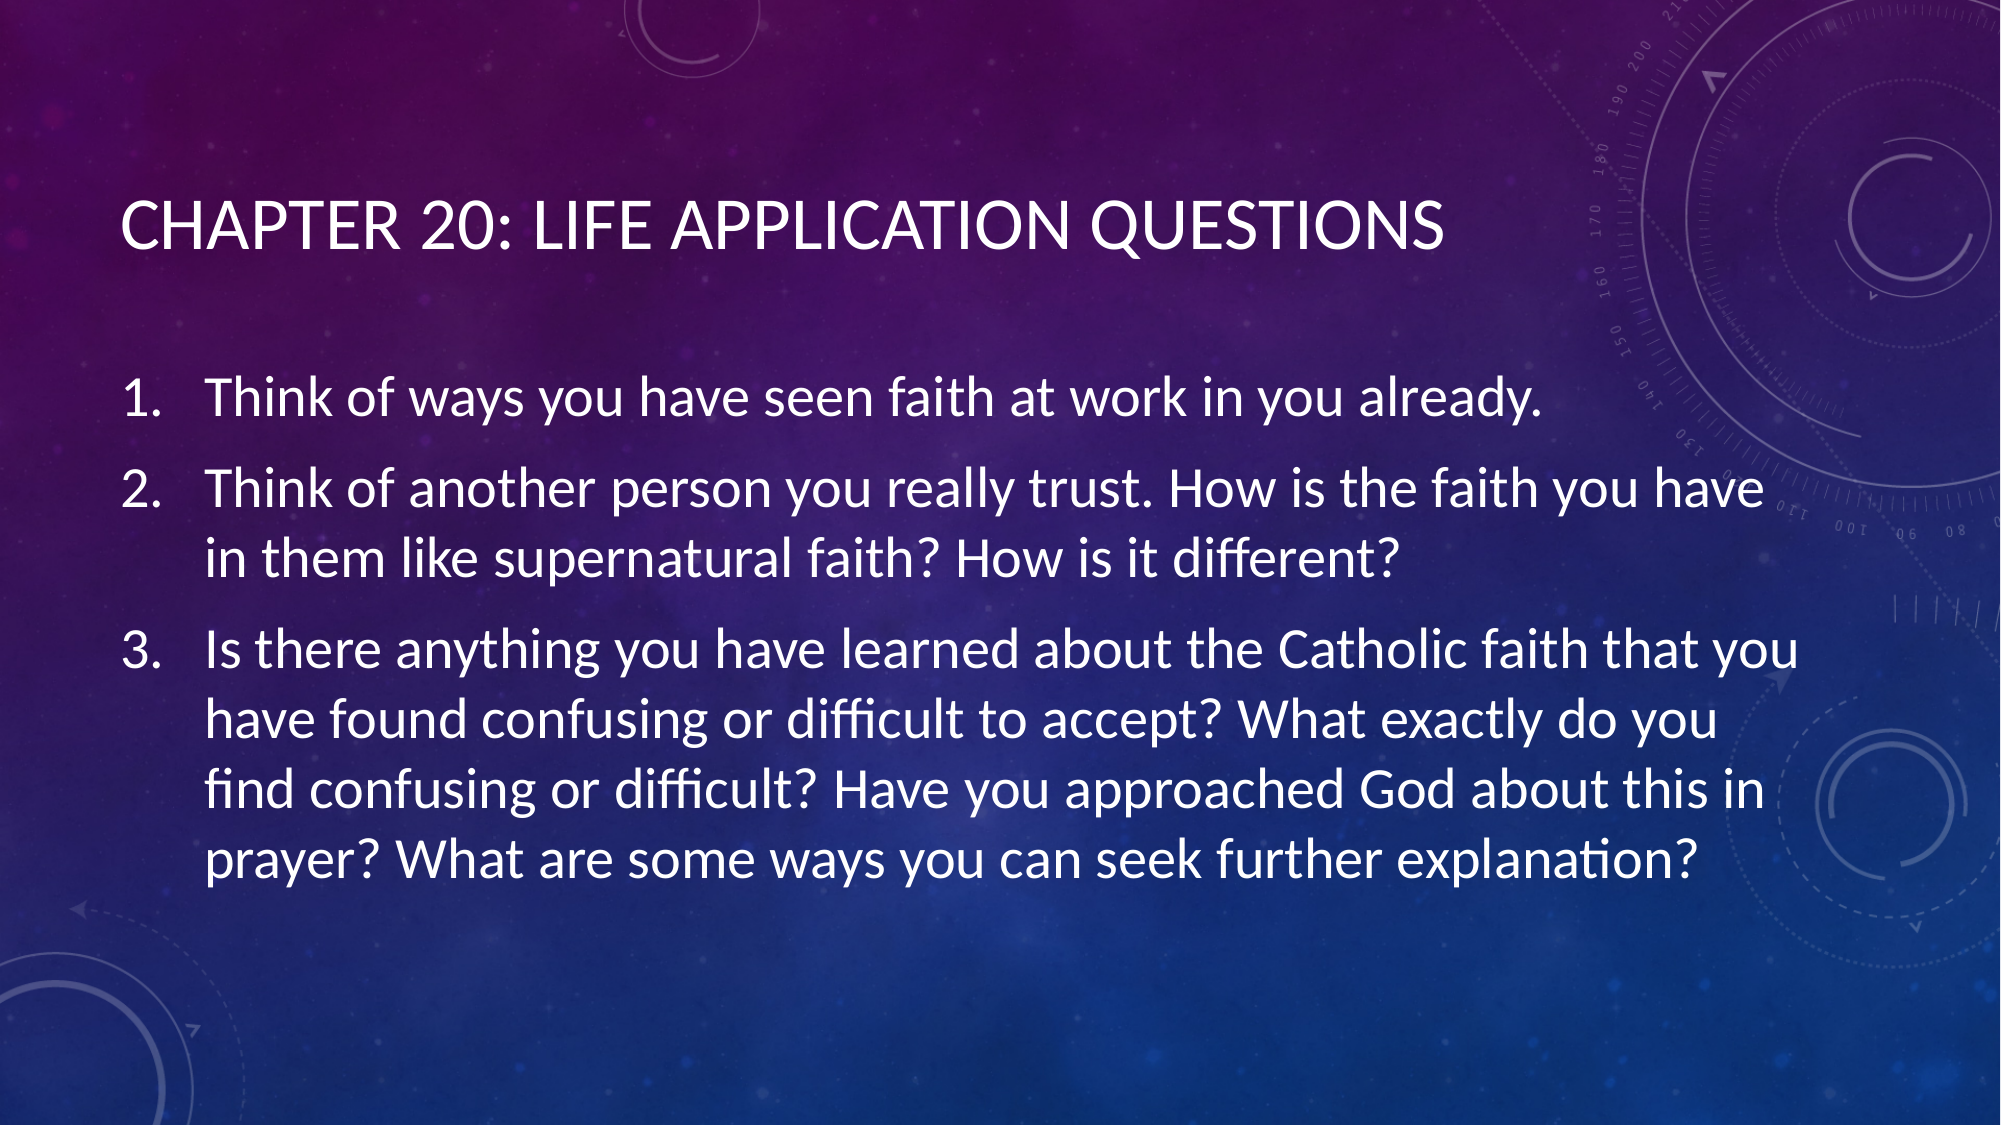

# Chapter 20: Life Application Questions
Think of ways you have seen faith at work in you already.
Think of another person you really trust. How is the faith you have in them like supernatural faith? How is it different?
Is there anything you have learned about the Catholic faith that you have found confusing or difficult to accept? What exactly do you find confusing or difficult? Have you approached God about this in prayer? What are some ways you can seek further explanation?